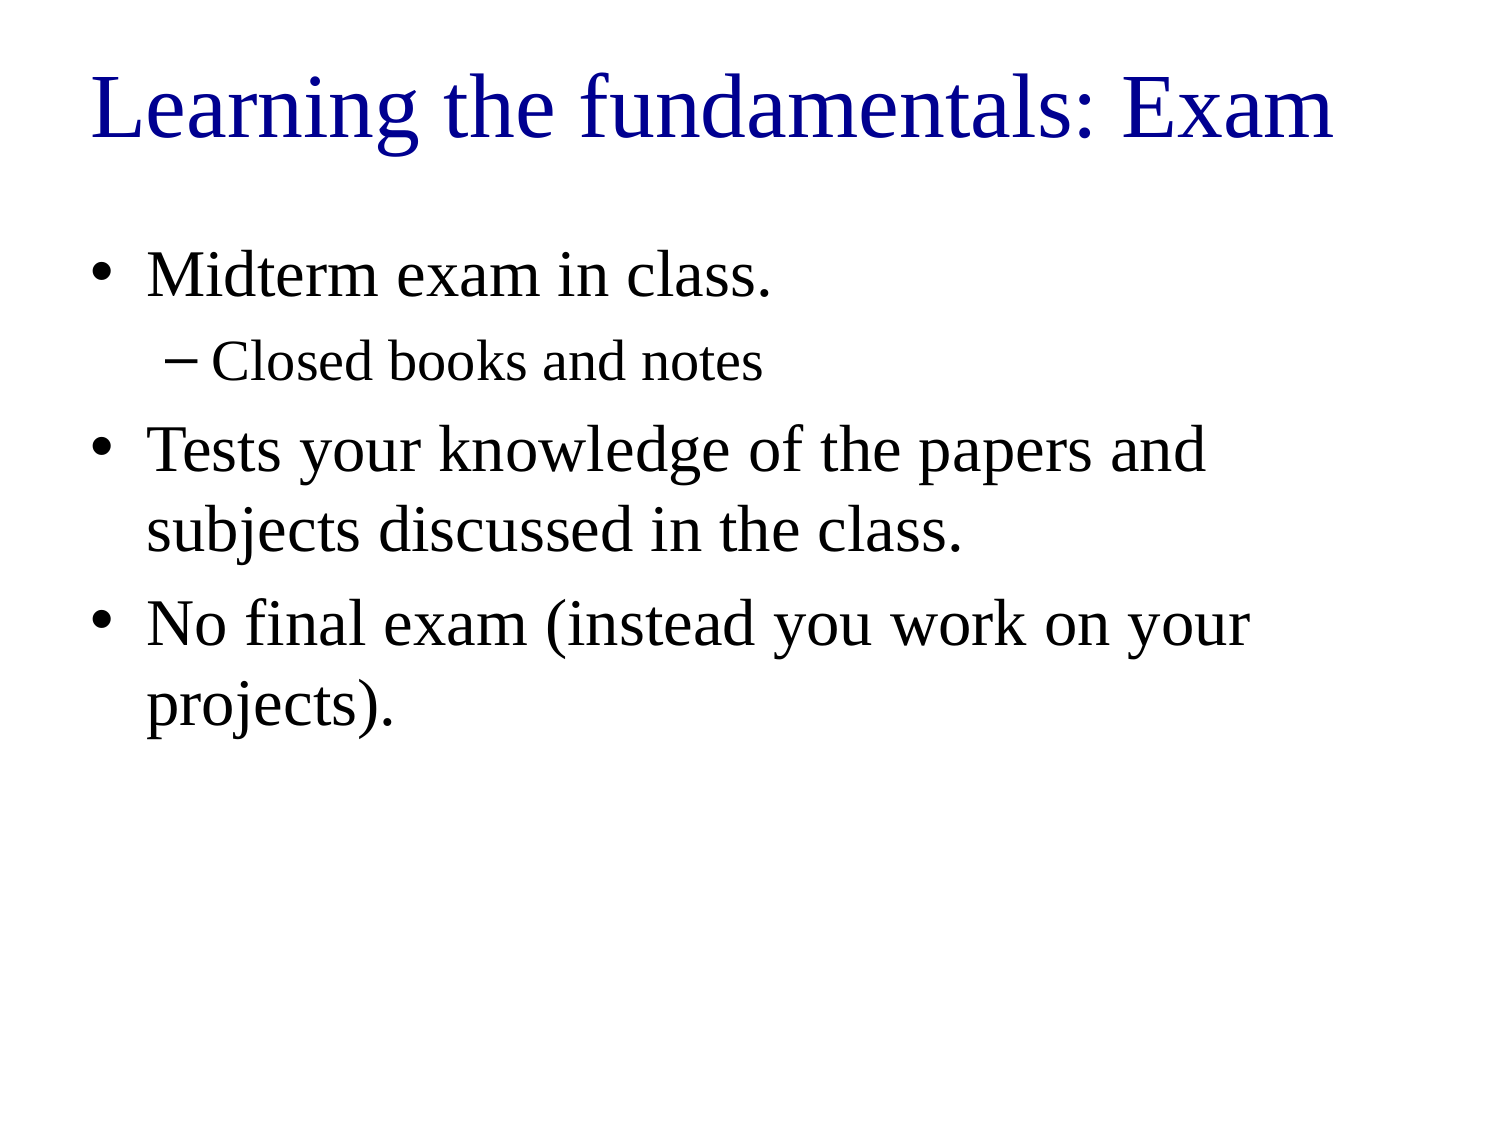

# Learning the fundamentals: Exam
Midterm exam in class.
Closed books and notes
Tests your knowledge of the papers and subjects discussed in the class.
No final exam (instead you work on your projects).